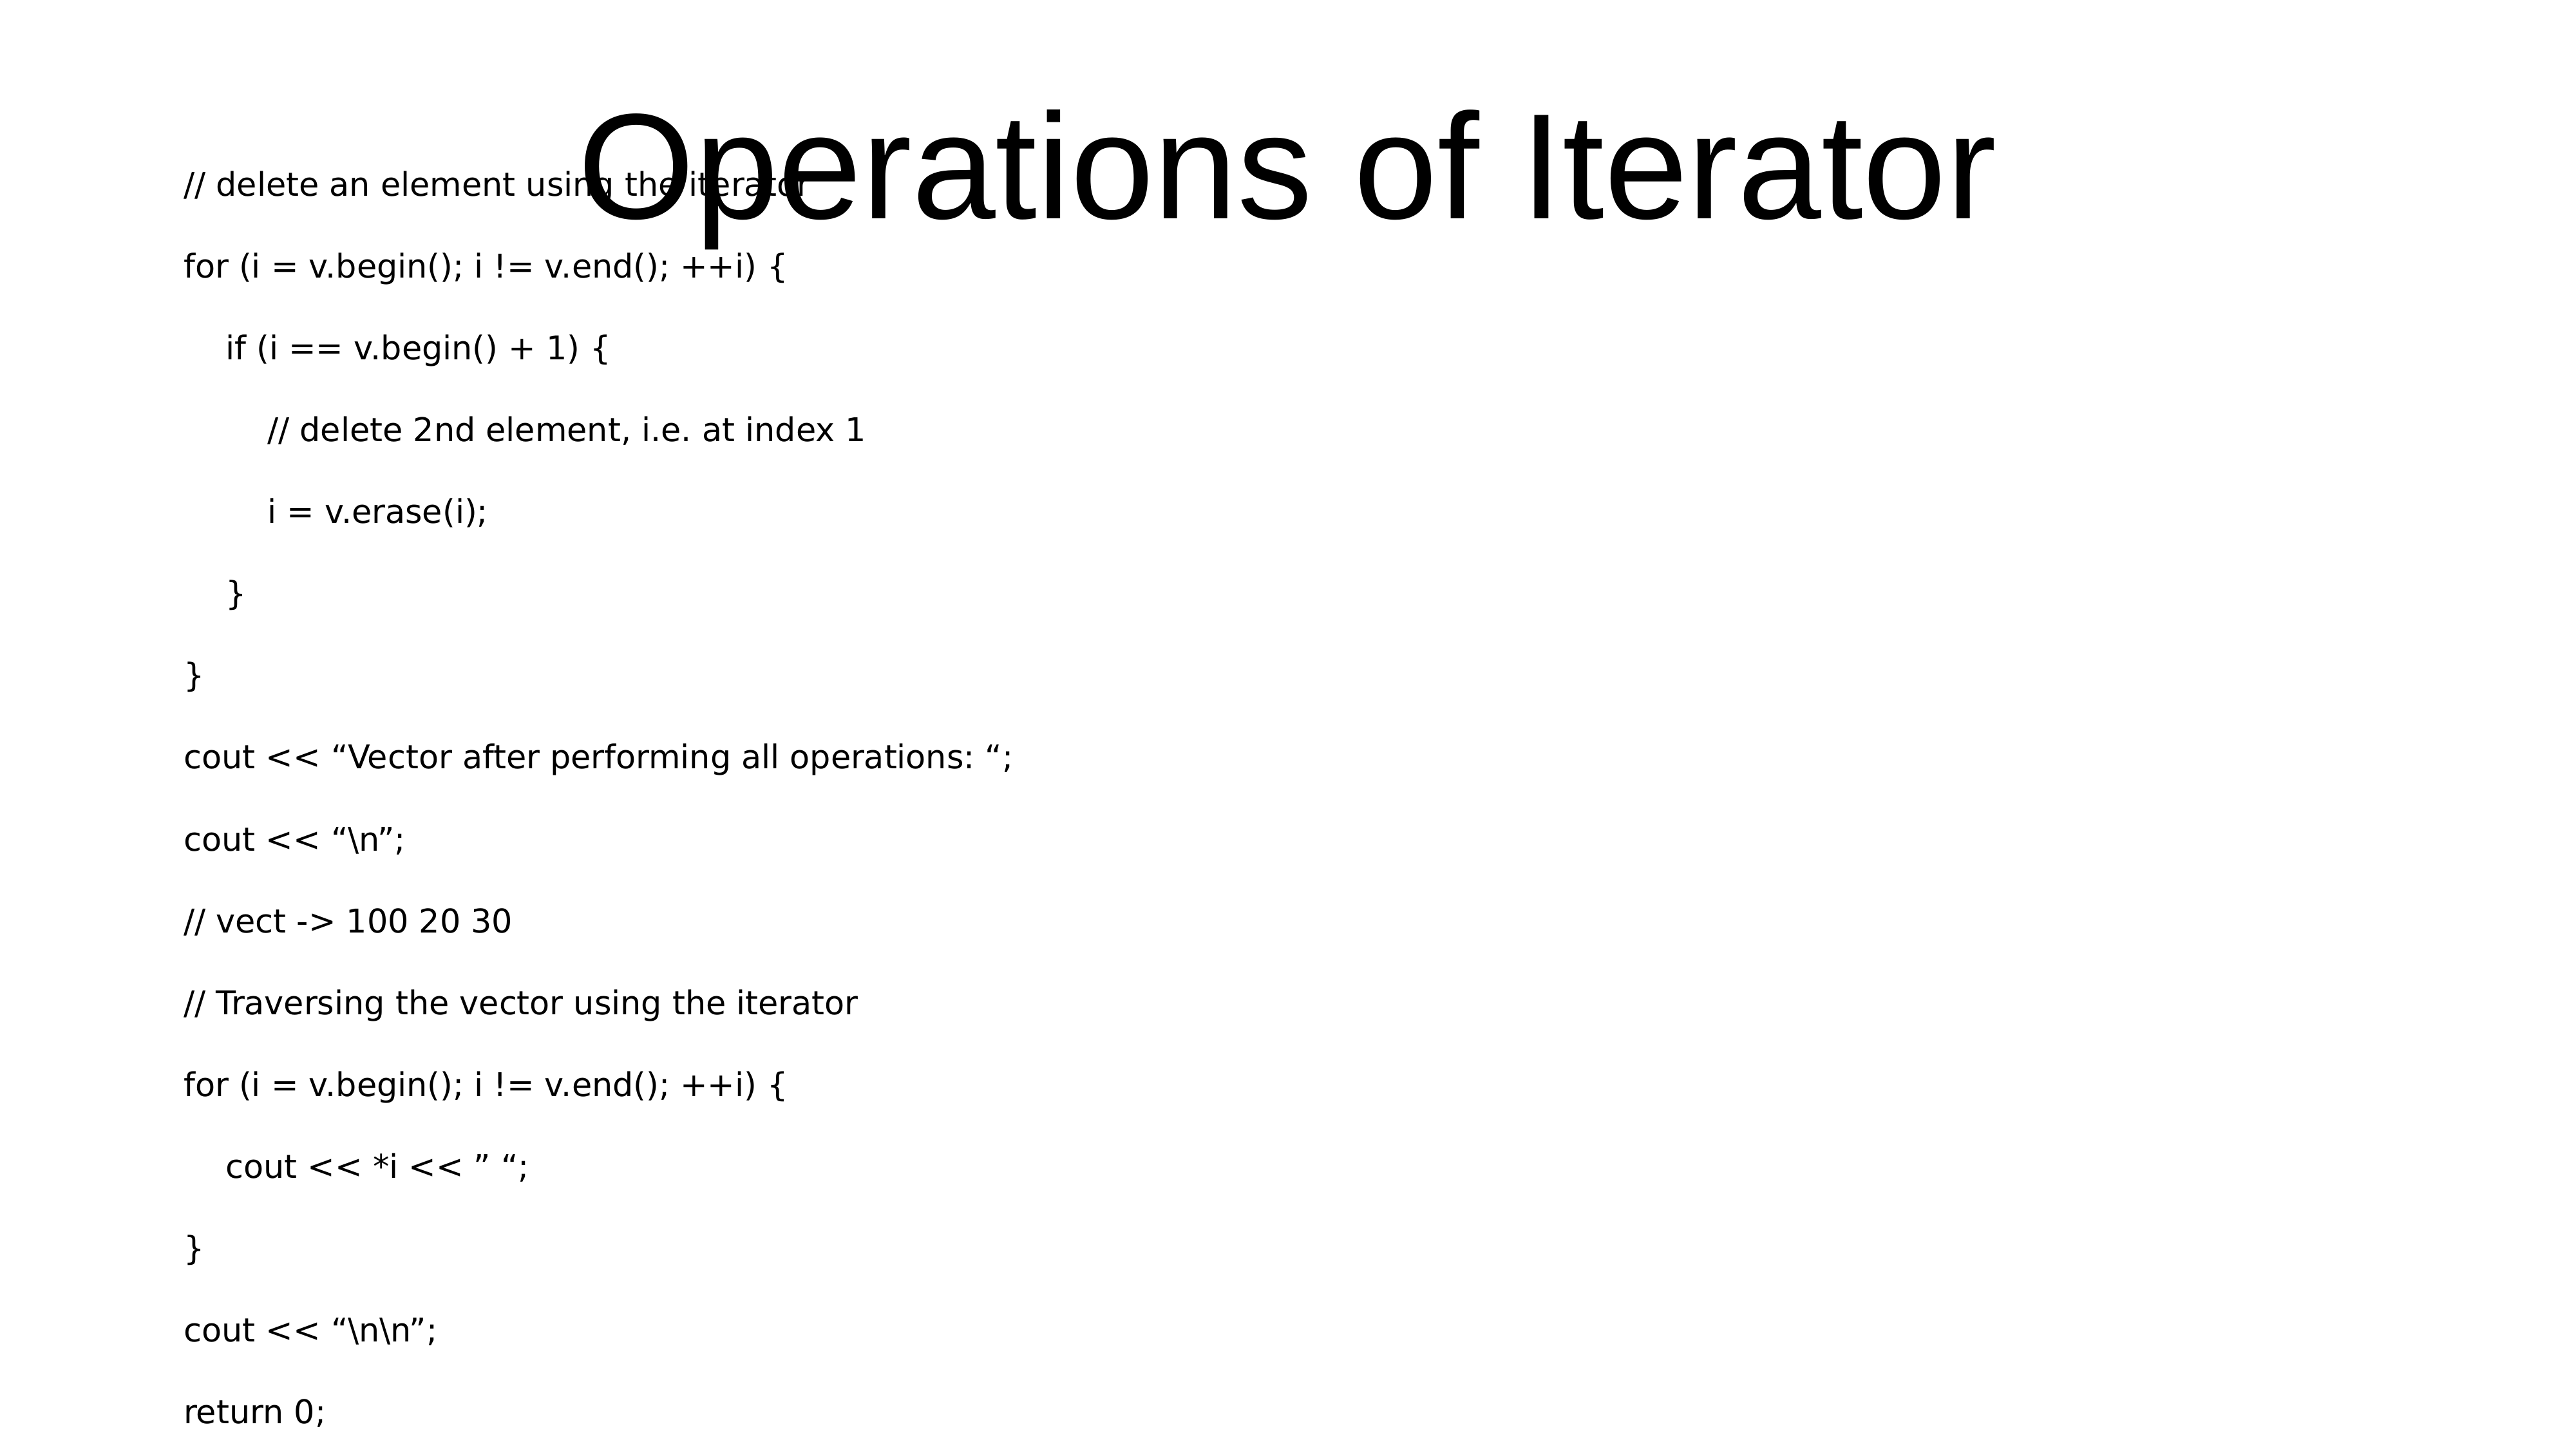

# Operations of Iterator
// delete an element using the iterator
for (i = v.begin(); i != v.end(); ++i) {
    if (i == v.begin() + 1) {
        // delete 2nd element, i.e. at index 1
        i = v.erase(i);
    }
}
cout << “Vector after performing all operations: “;
cout << “\n”;
// vect -> 100 20 30
// Traversing the vector using the iterator
for (i = v.begin(); i != v.end(); ++i) {
    cout << *i << ” “;
}
cout << “\n\n”;
return 0;
}